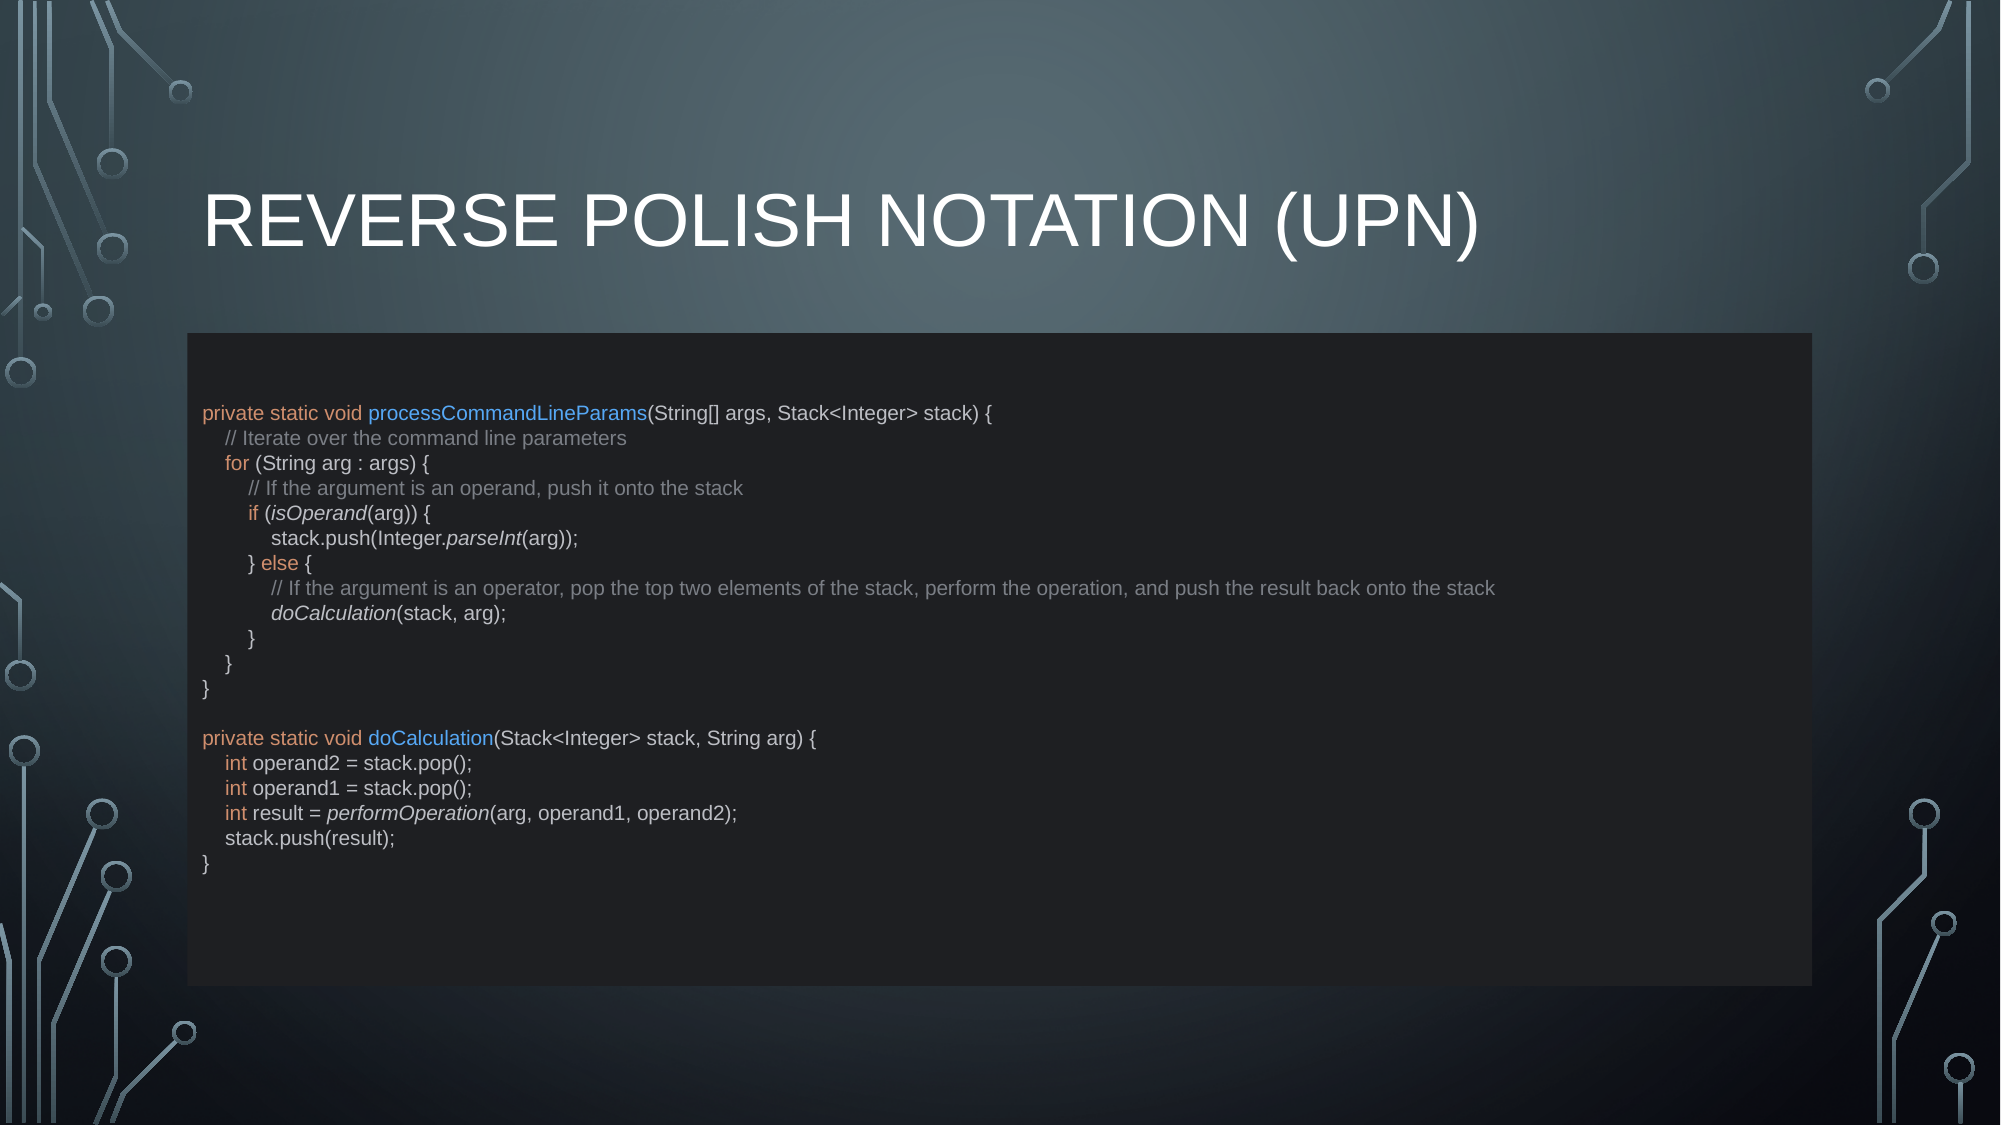

# Reverse polish notation (UPN)
Part 2
private static void processCommandLineParams(String[] args, Stack<Integer> stack) {
    // Iterate over the command line parameters
    for (String arg : args) {
        // If the argument is an operand, push it onto the stack
        if (isOperand(arg)) {
            stack.push(Integer.parseInt(arg));
        } else {
            // If the argument is an operator, pop the top two elements of the stack, perform the operation, and push the result back onto the stack
            doCalculation(stack, arg);
        }
    }
}
private static void doCalculation(Stack<Integer> stack, String arg) {
    int operand2 = stack.pop();
    int operand1 = stack.pop();
    int result = performOperation(arg, operand1, operand2);
    stack.push(result);
}